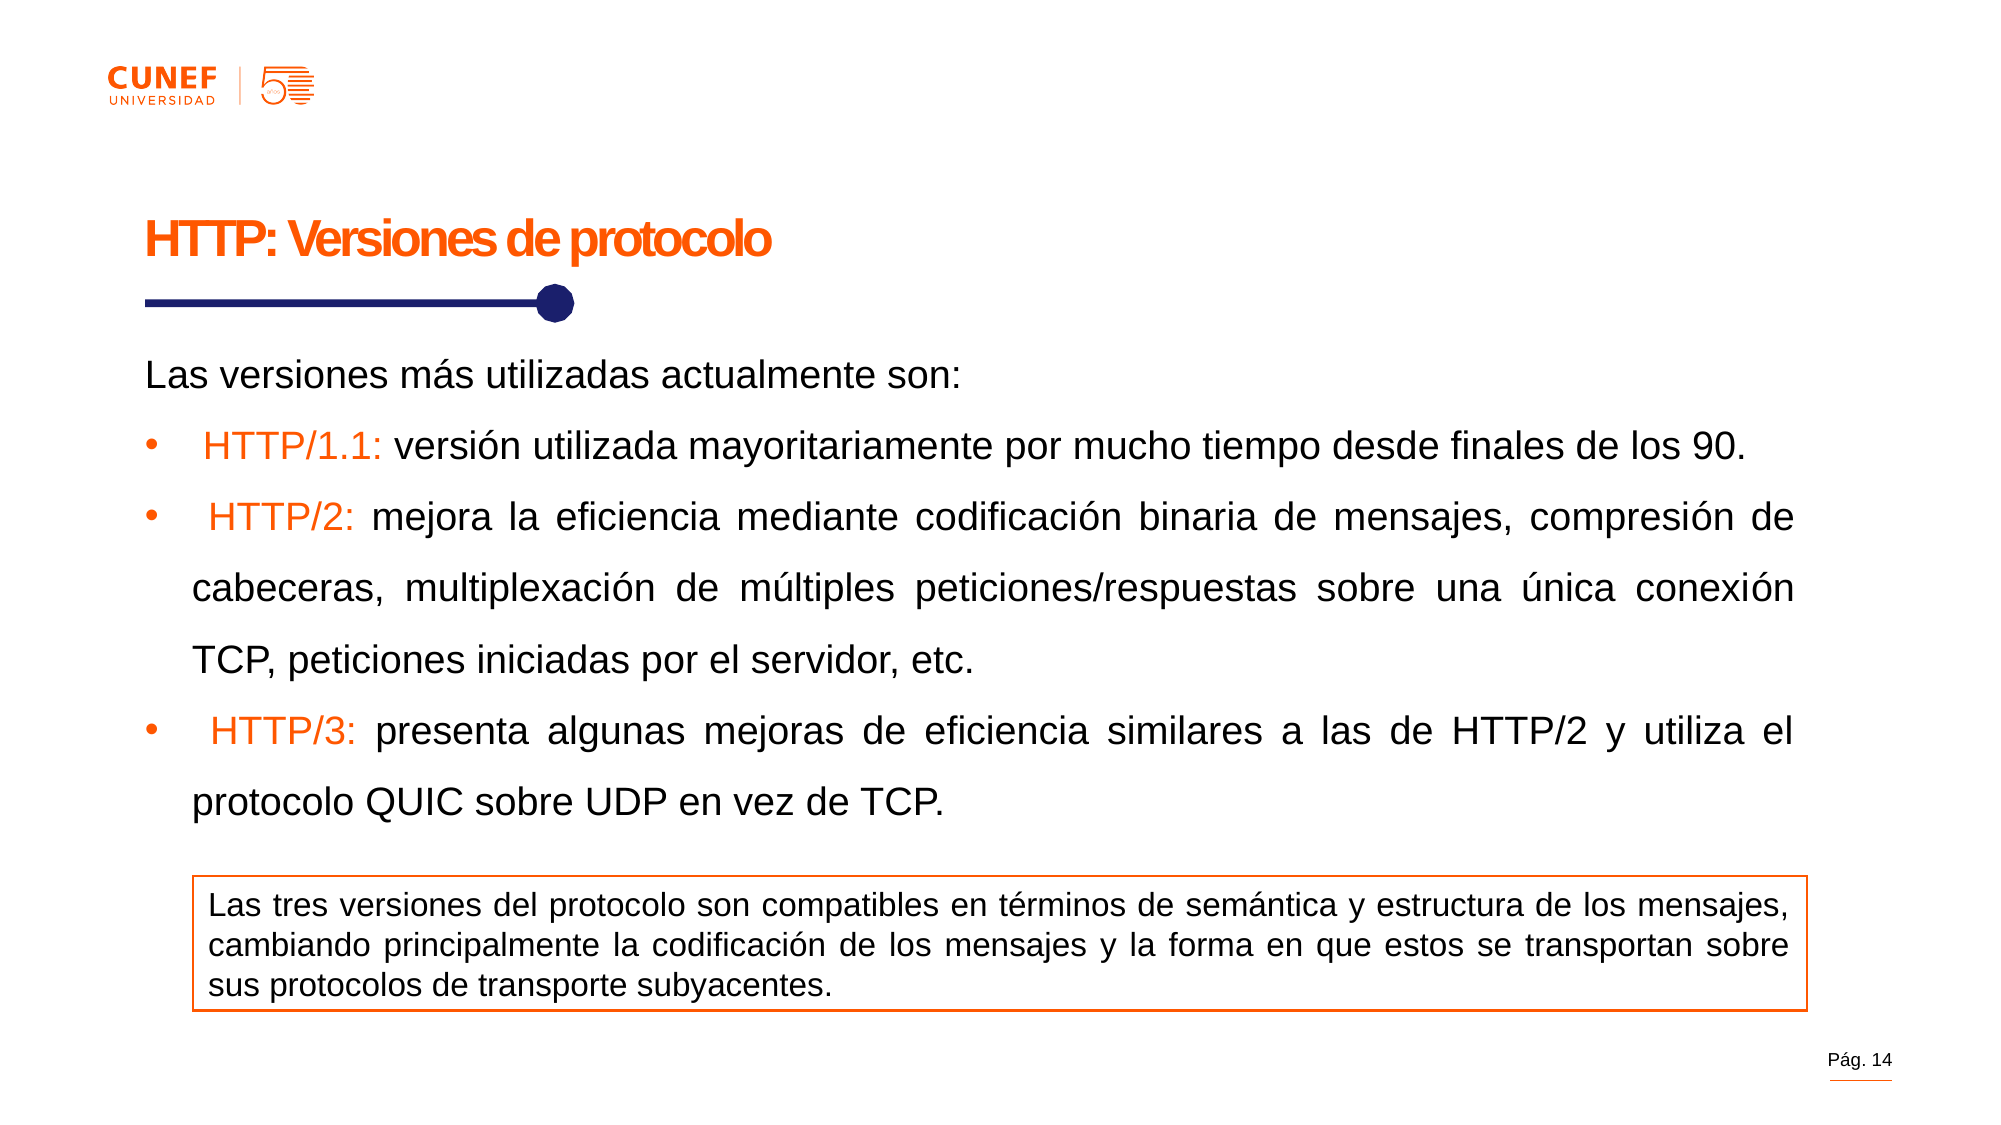

HTTP: Versiones de protocolo

Las versiones más utilizadas actualmente son:
 HTTP/1.1: versión utilizada mayoritariamente por mucho tiempo desde finales de los 90.
 HTTP/2: mejora la eficiencia mediante codificación binaria de mensajes, compresión de cabeceras, multiplexación de múltiples peticiones/respuestas sobre una única conexión TCP, peticiones iniciadas por el servidor, etc.
 HTTP/3: presenta algunas mejoras de eficiencia similares a las de HTTP/2 y utiliza el protocolo QUIC sobre UDP en vez de TCP.

Las tres versiones del protocolo son compatibles en términos de semántica y estructura de los mensajes, cambiando principalmente la codificación de los mensajes y la forma en que estos se transportan sobre sus protocolos de transporte subyacentes.